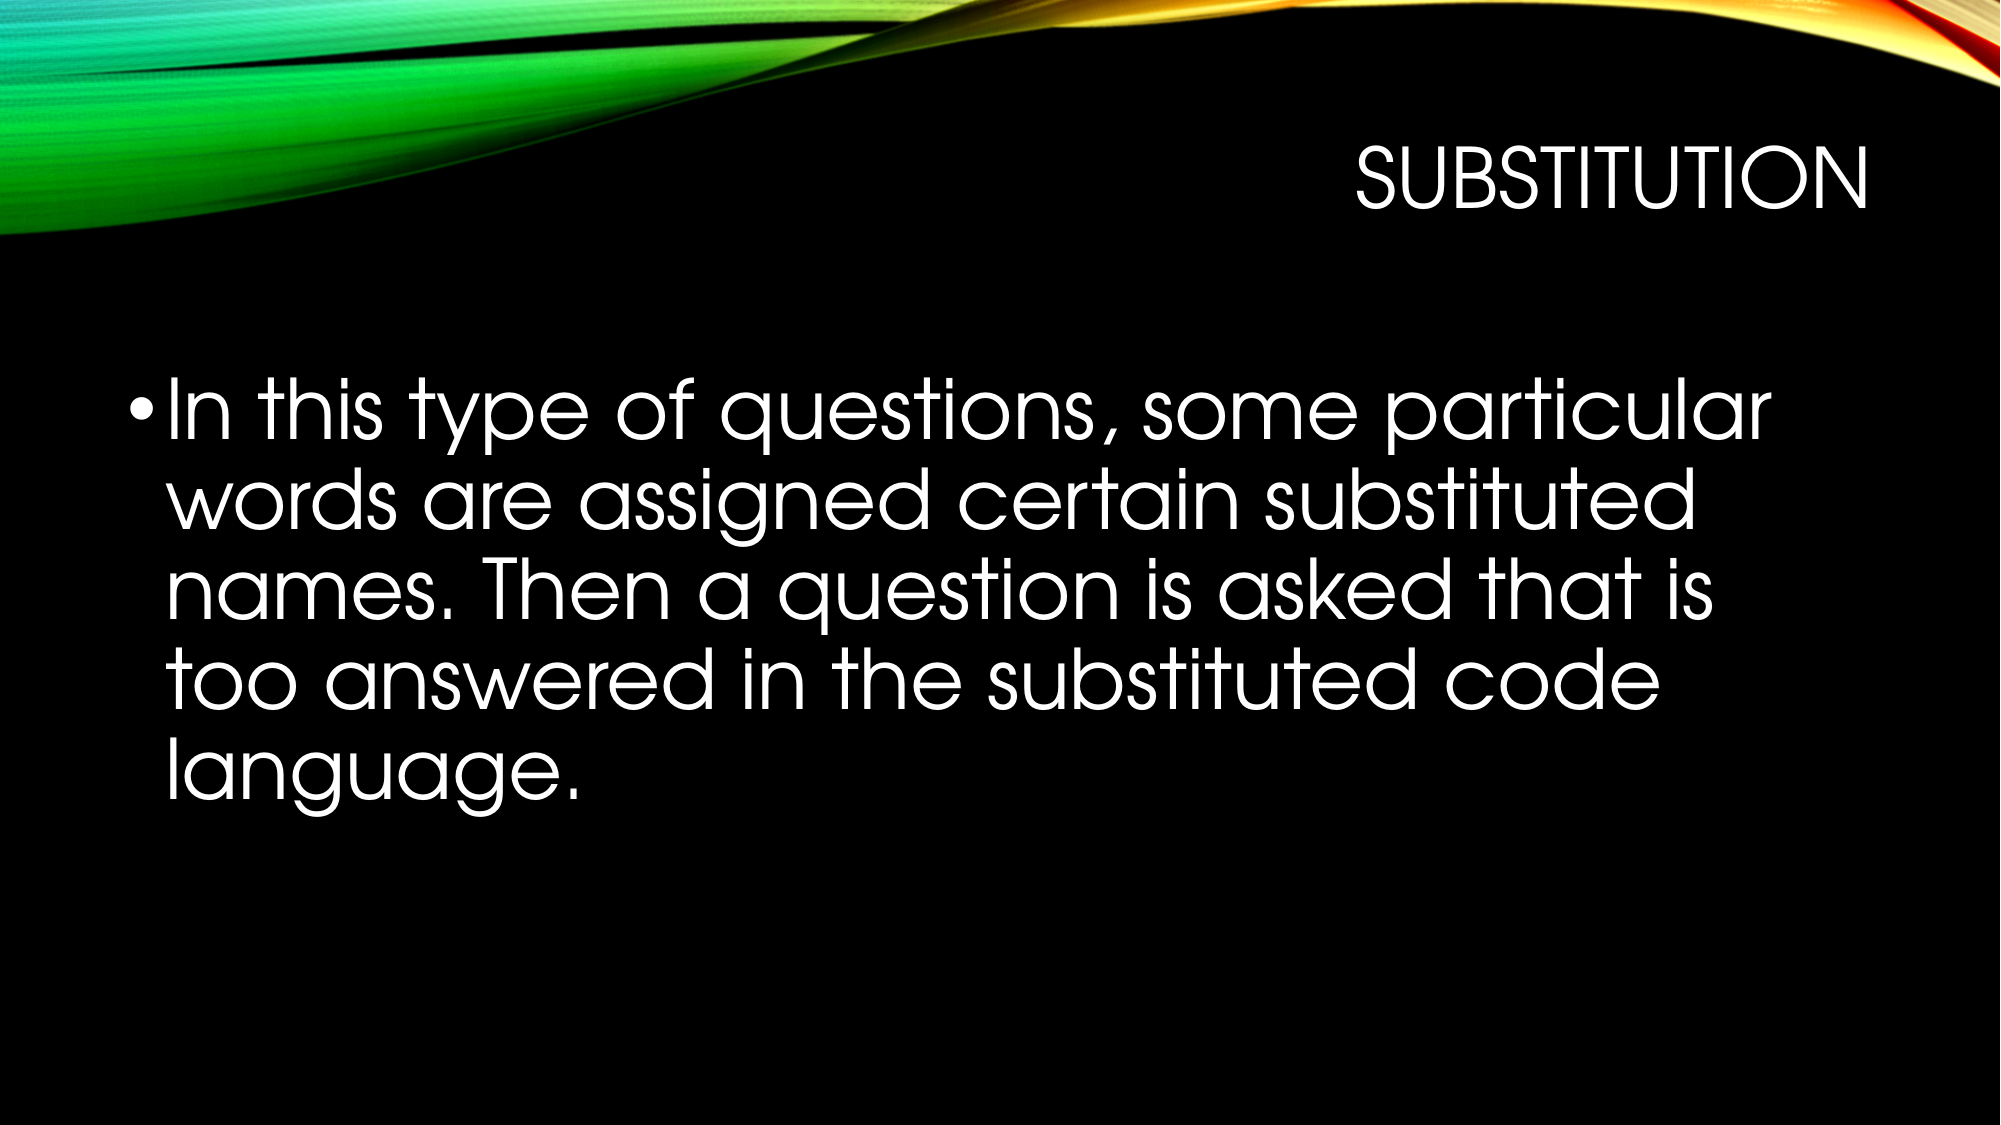

# Substitution
In this type of questions, some particular words are assigned certain substituted names. Then a question is asked that is too answered in the substituted code language.